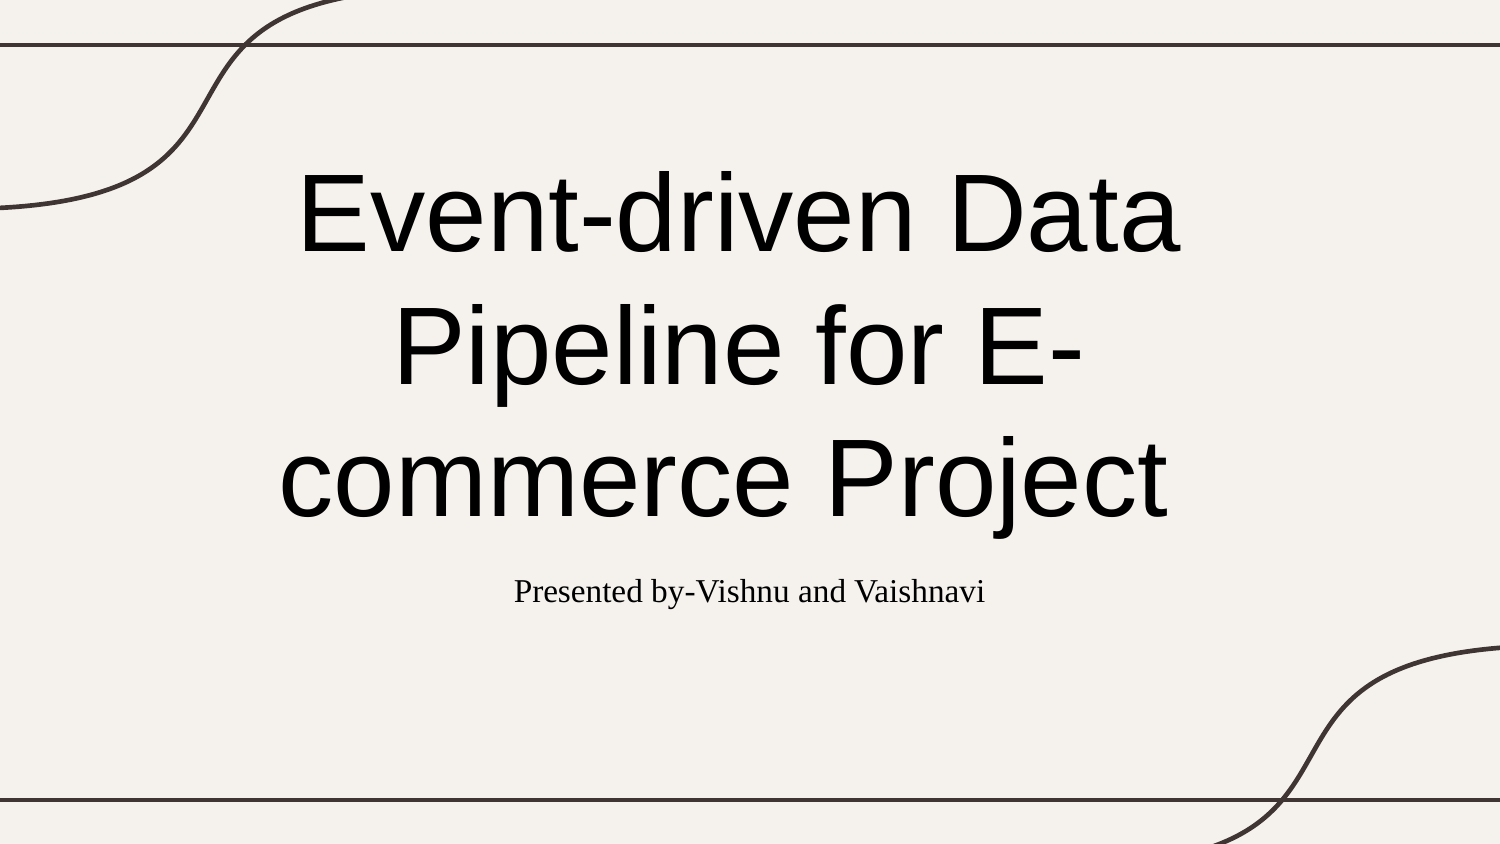

# Event-driven Data Pipeline for E-commerce Project
Presented by-Vishnu and Vaishnavi